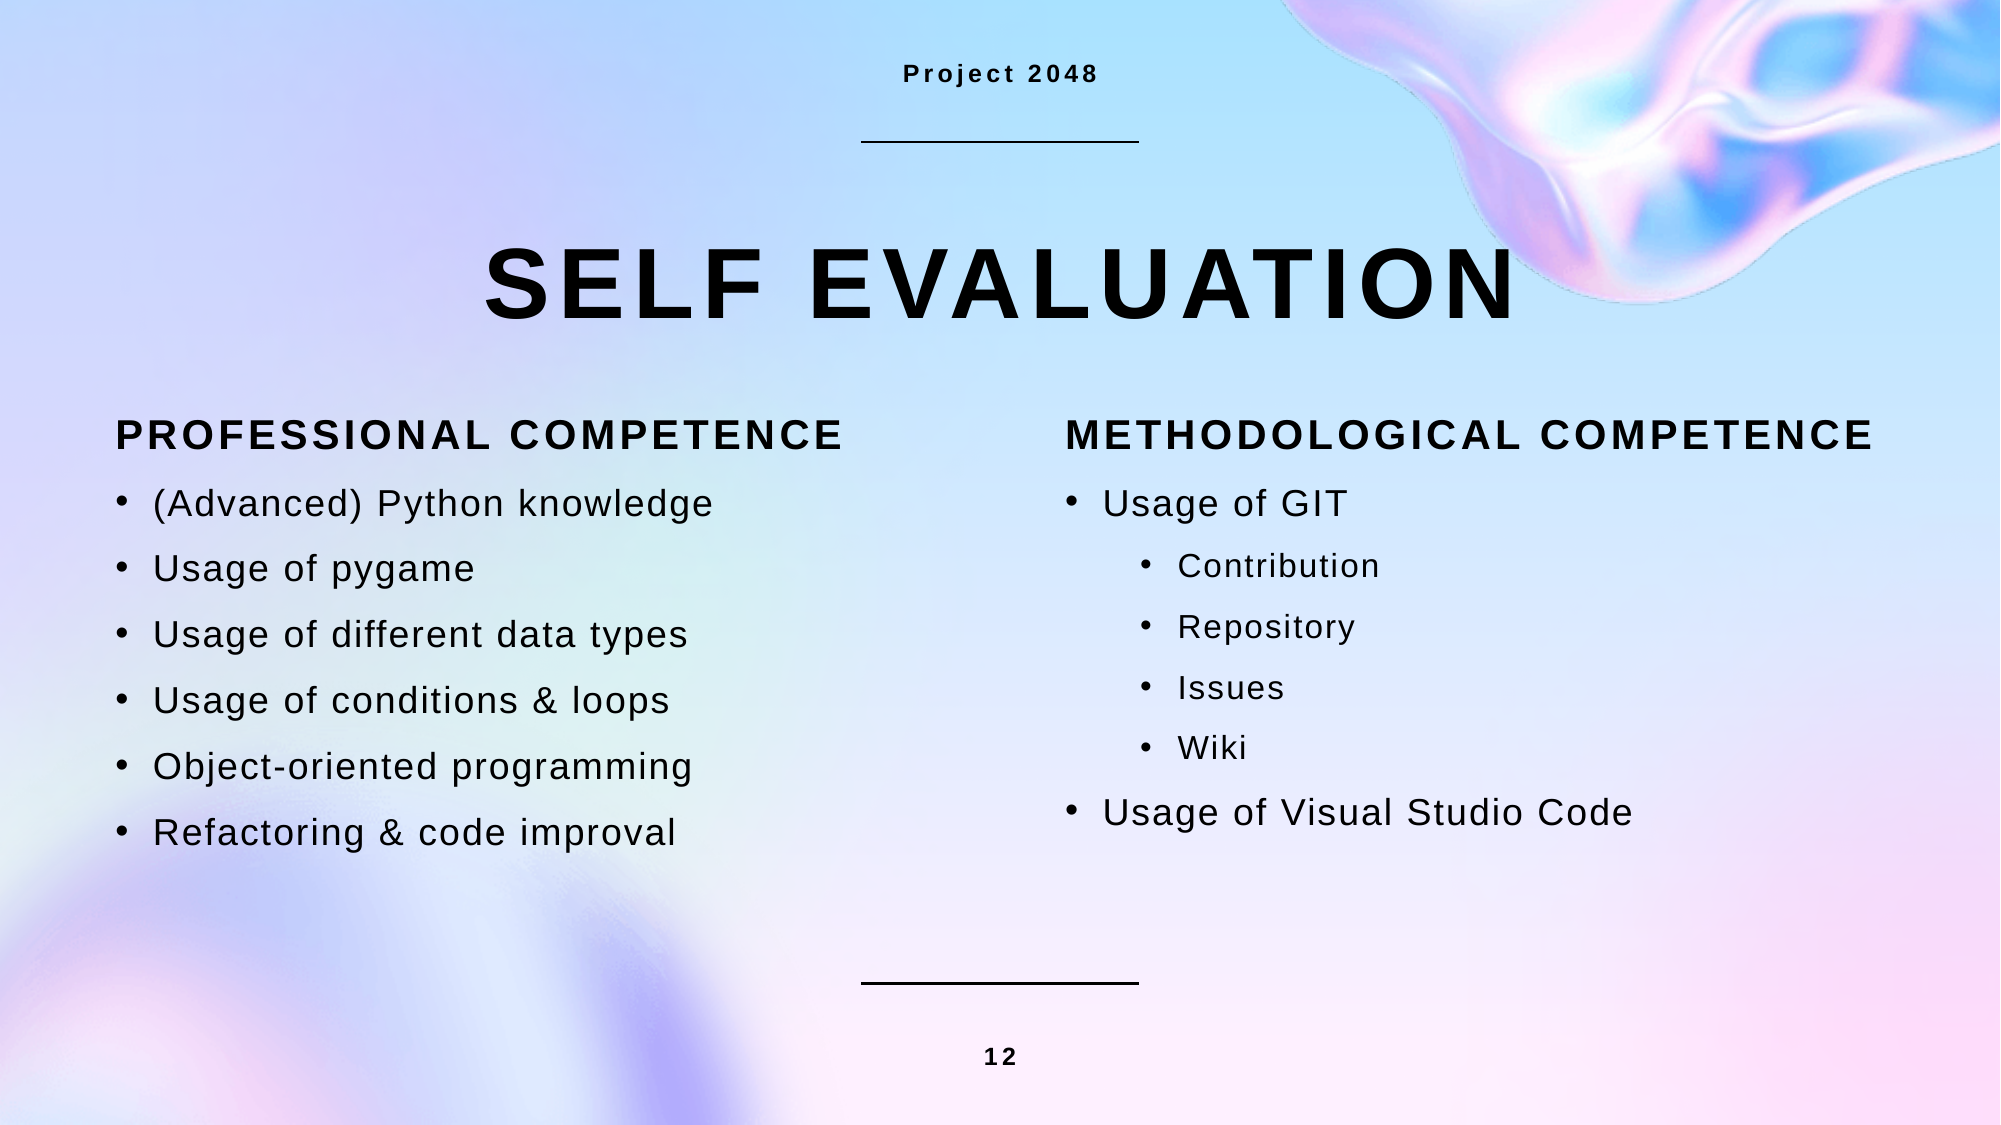

Project 2048
# Self evaluation
Professional competence
Methodological competence
(Advanced) Python knowledge
Usage of pygame
Usage of different data types
Usage of conditions & loops
Object-oriented programming
Refactoring & code improval
Usage of GIT
Contribution
Repository
Issues
Wiki
Usage of Visual Studio Code
12